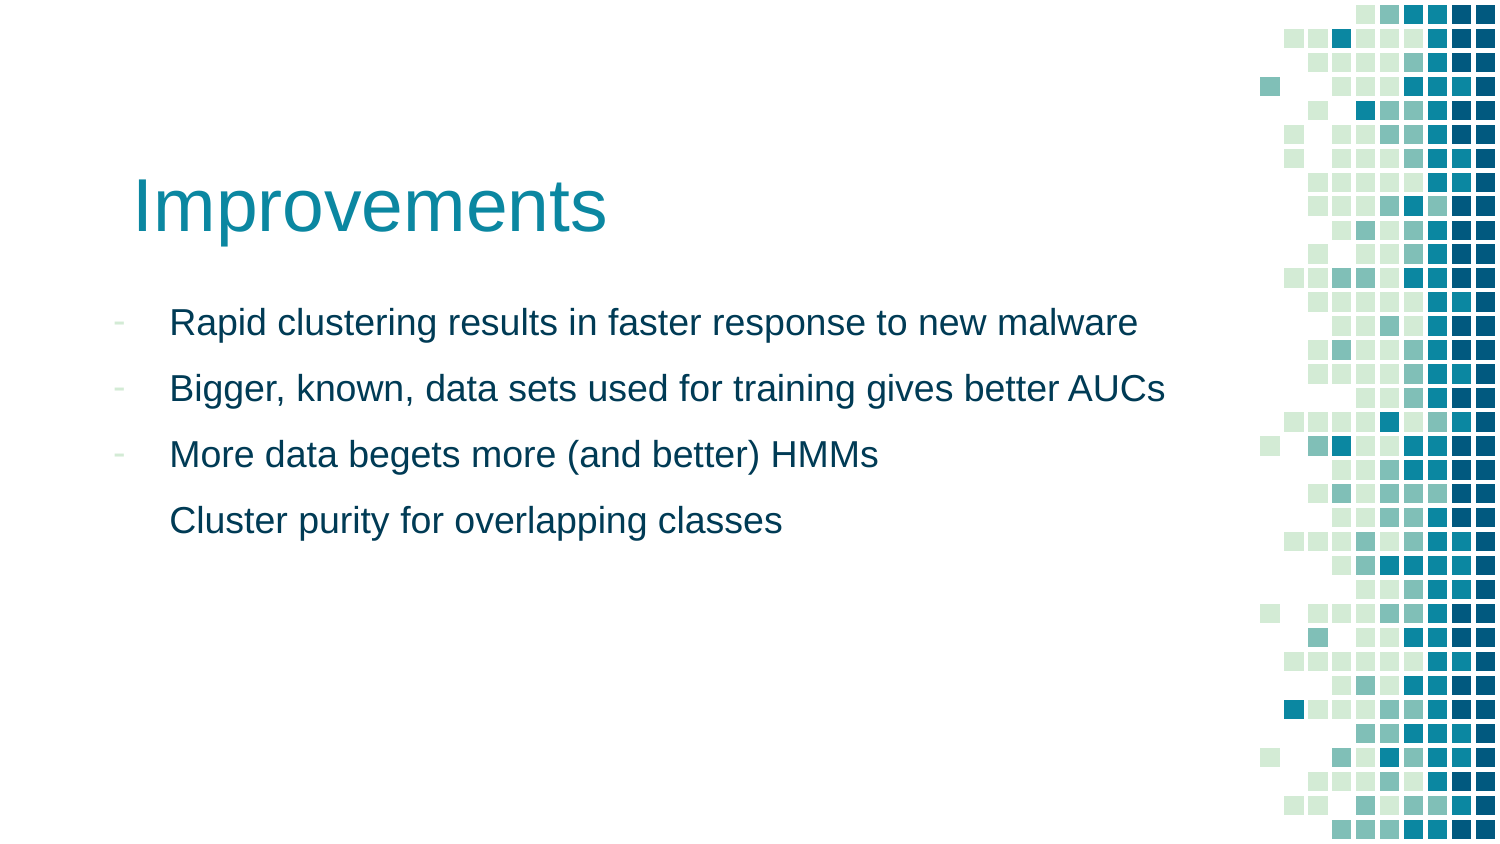

# Improvements
Rapid clustering results in faster response to new malware
Bigger, known, data sets used for training gives better AUCs
More data begets more (and better) HMMs
Cluster purity for overlapping classes